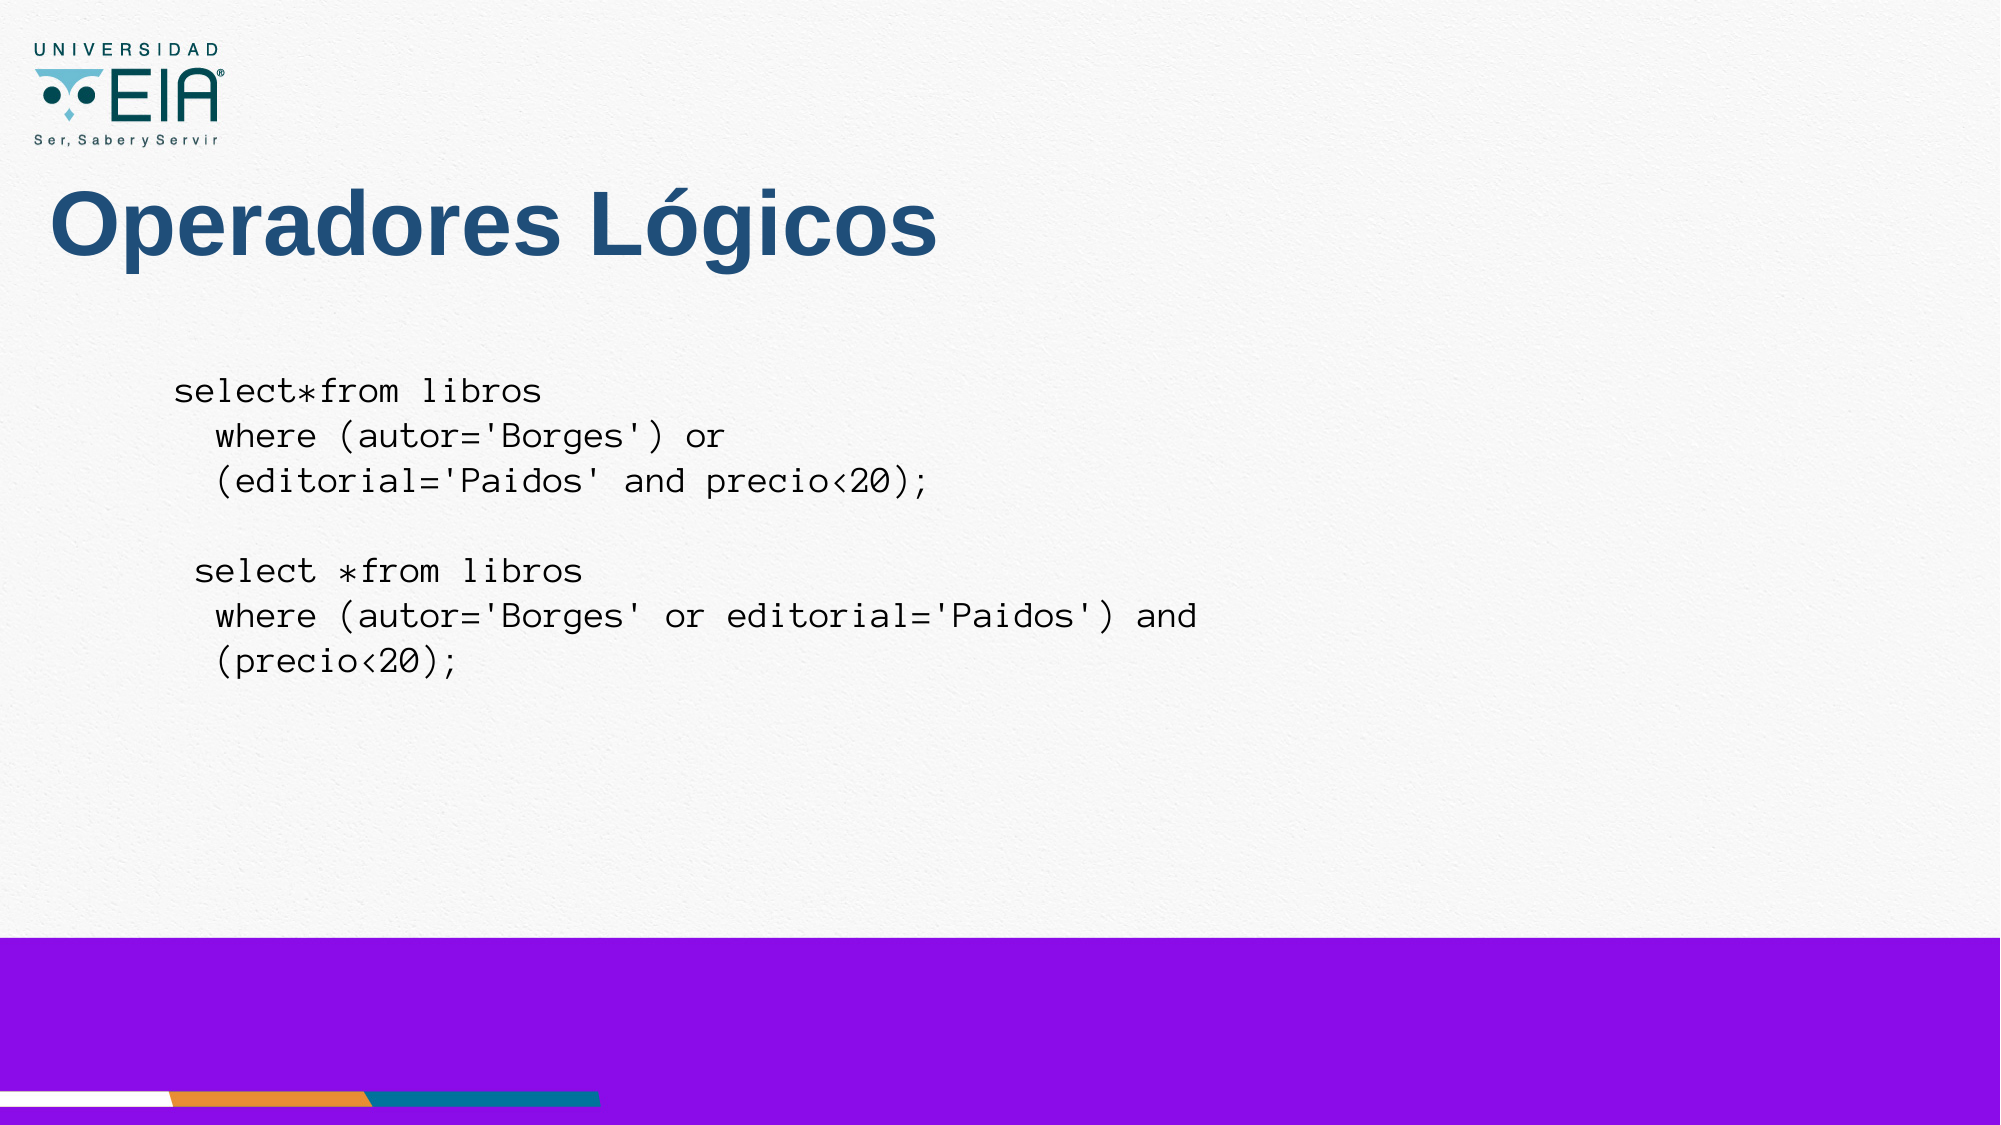

# Operadores Lógicos
select*from libros
  where (autor='Borges') or
  (editorial='Paidos' and precio<20);

 select *from libros
  where (autor='Borges' or editorial='Paidos') and
  (precio<20);